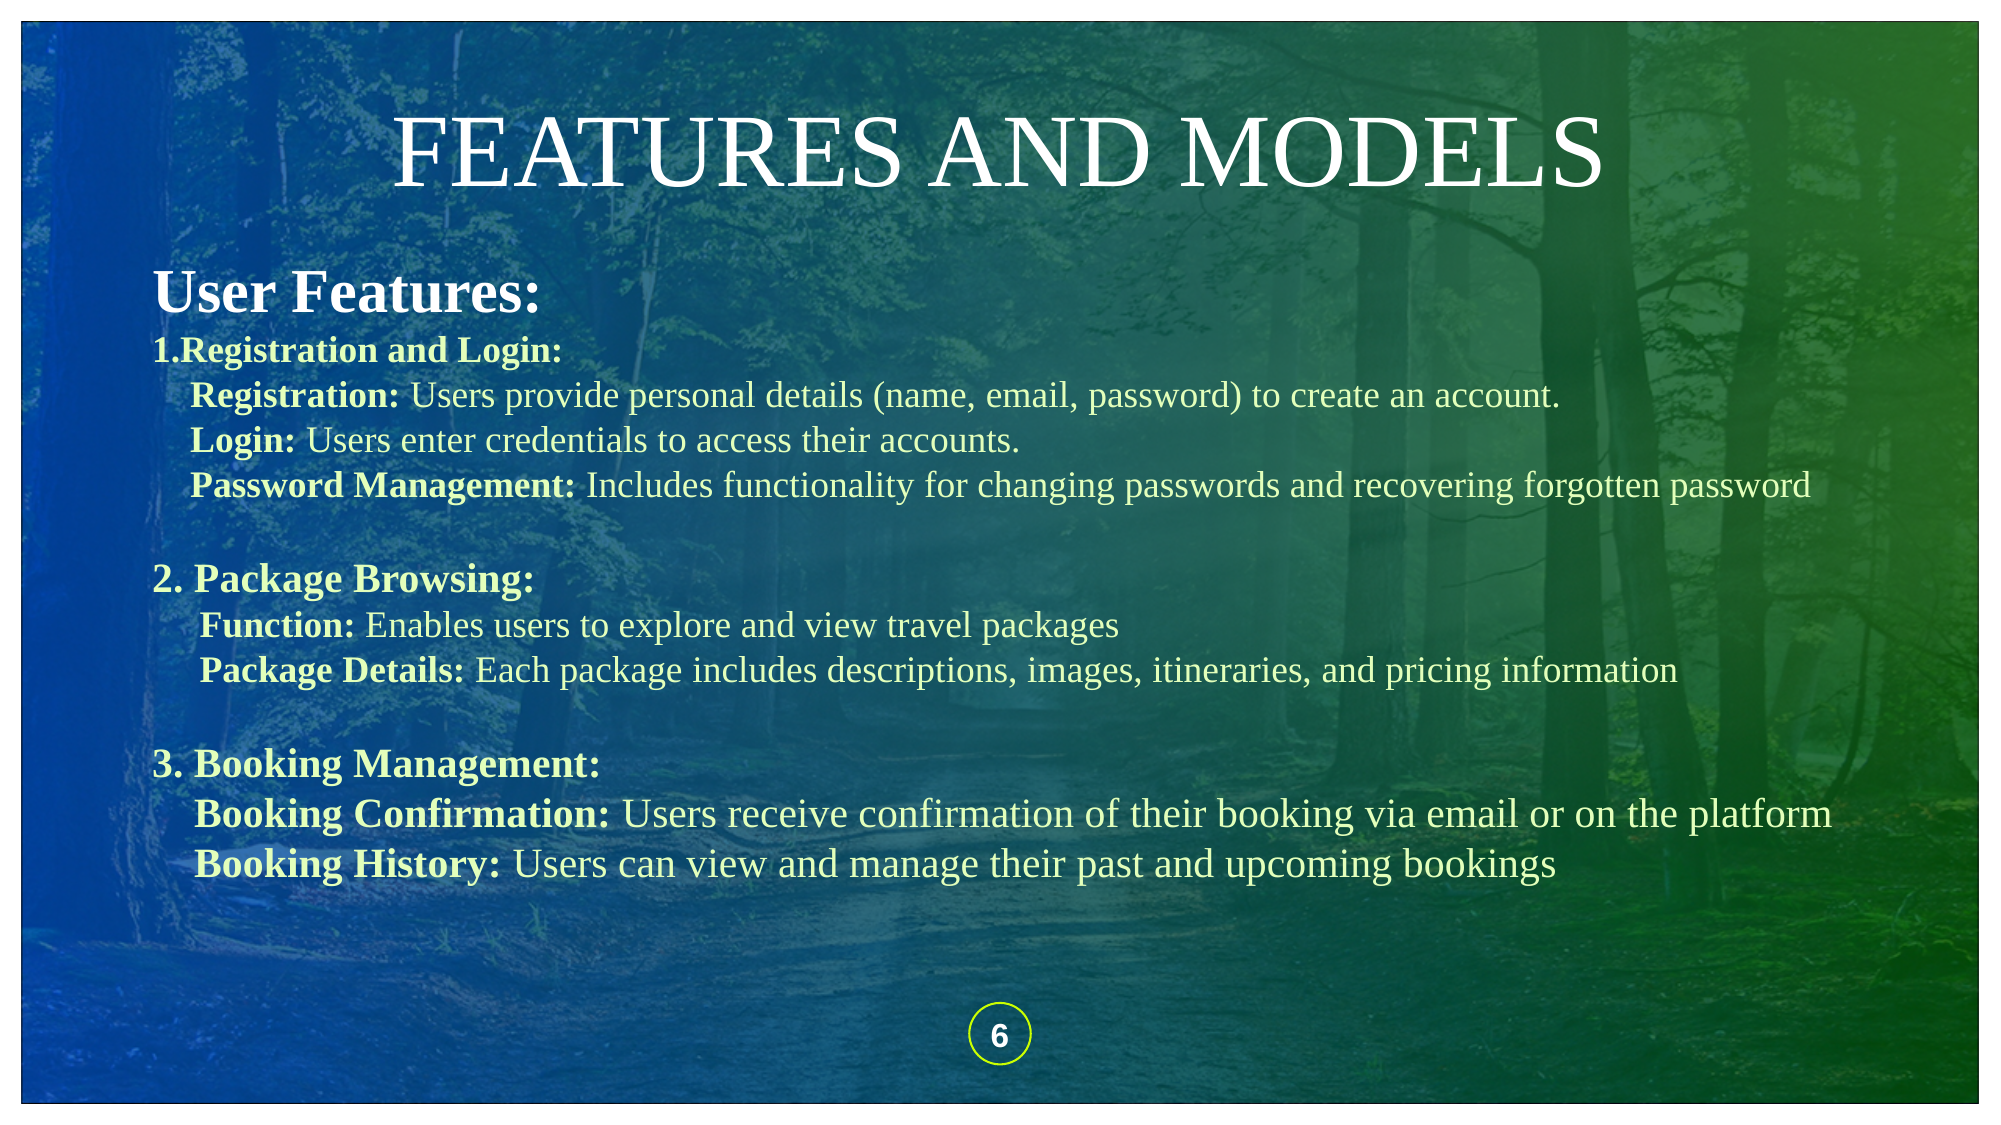

# FEATURES AND MODELS
User Features:
1.Registration and Login:
    Registration: Users provide personal details (name, email, password) to create an account.
    Login: Users enter credentials to access their accounts.
    Password Management: Includes functionality for changing passwords and recovering forgotten password

2. Package Browsing:
     Function: Enables users to explore and view travel packages
     Package Details: Each package includes descriptions, images, itineraries, and pricing information

3. Booking Management:
    Booking Confirmation: Users receive confirmation of their booking via email or on the platform
    Booking History: Users can view and manage their past and upcoming bookings

6